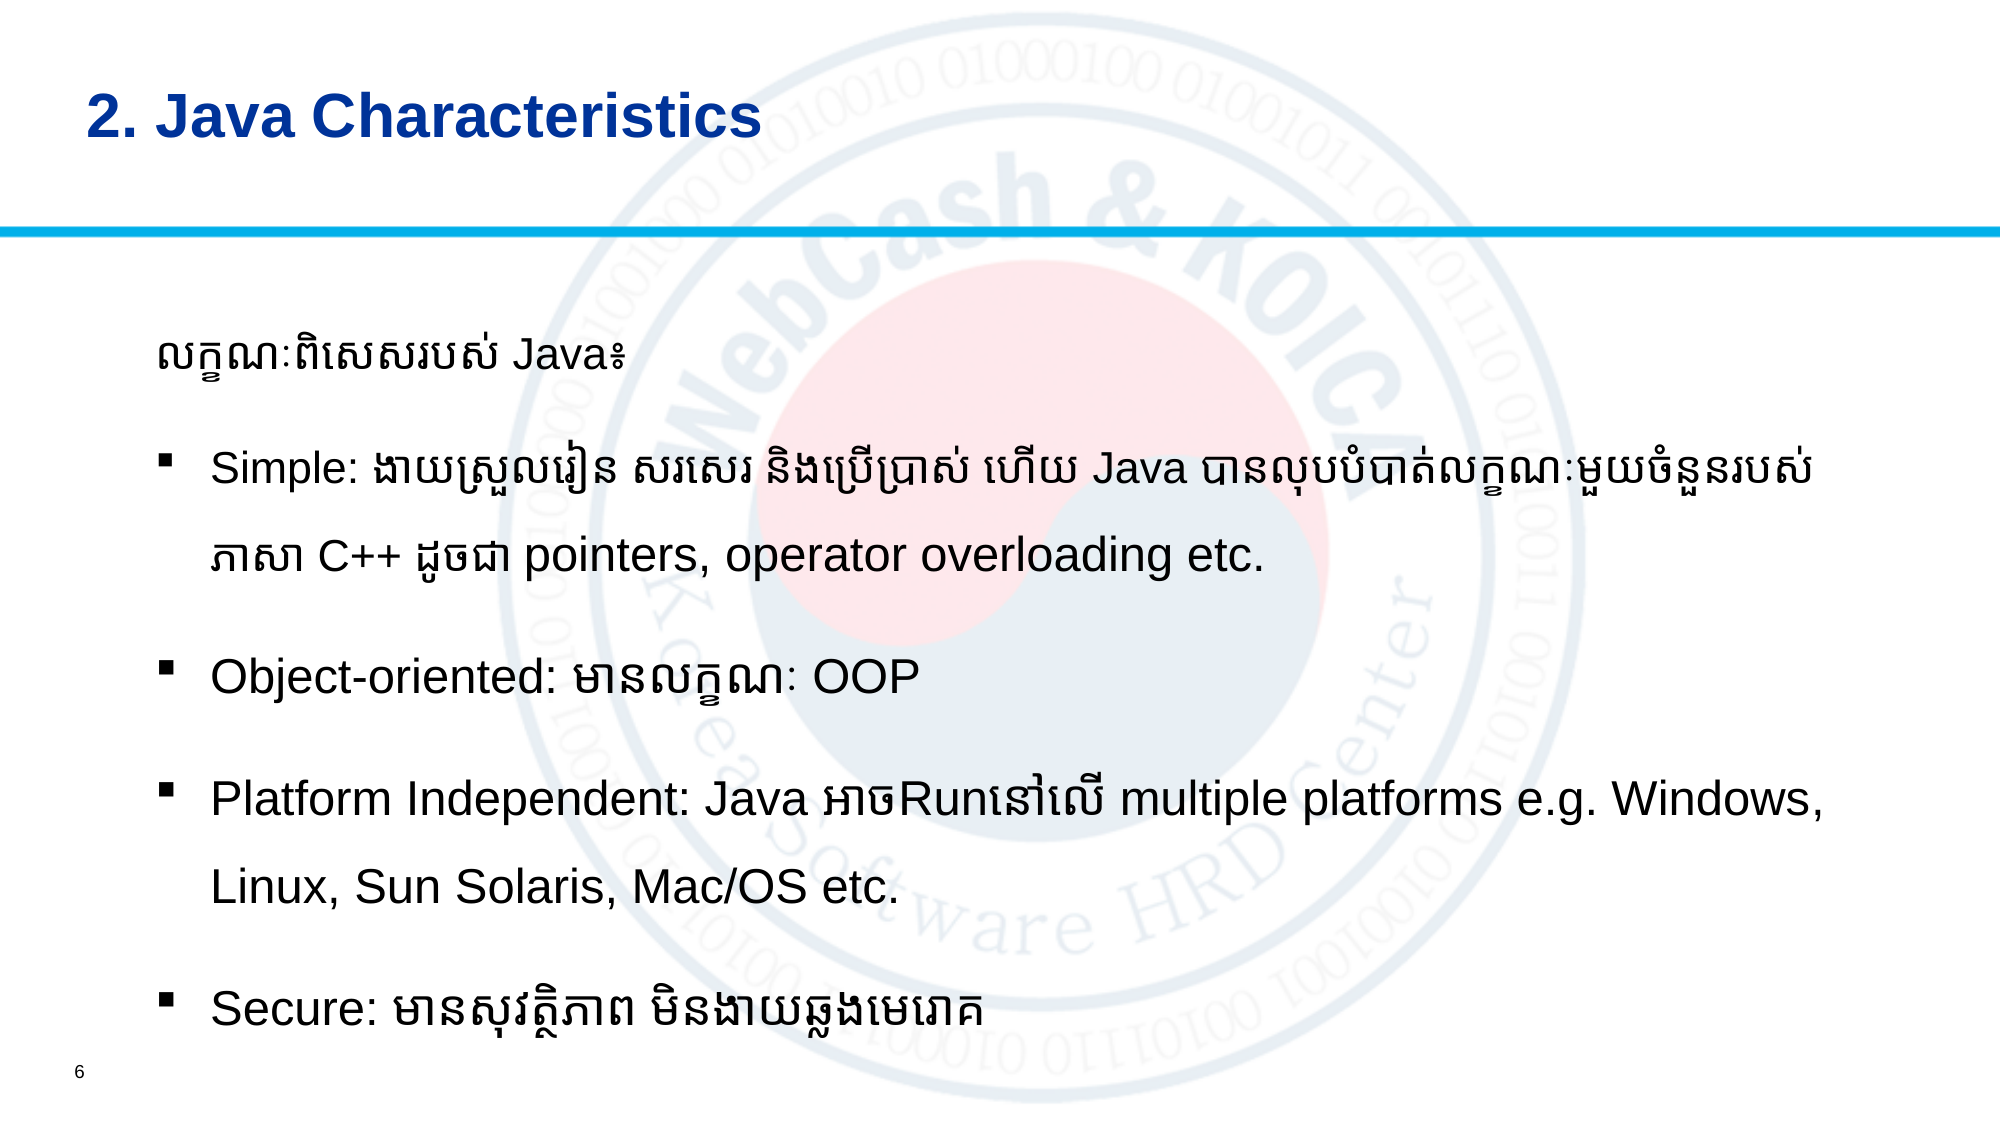

# 2. Java Characteristics
លក្ខណៈពិសេសរបស់ Java៖
Simple: ងាយស្រួលរៀន សរសេរ និងប្រើប្រាស់ ហើយ Java បានលុបបំបាត់លក្ខណៈមួយចំនួនរបស់ភាសា C++ ដូចជា pointers, operator overloading etc.
Object-oriented: មានលក្ខណៈ OOP
Platform Independent: Java អាចRunនៅលើ multiple platforms e.g. Windows​,​ Linux, Sun Solaris, Mac/OS etc.
Secure: មានសុវត្ថិភាព មិនងាយឆ្លងមេរោគ
6